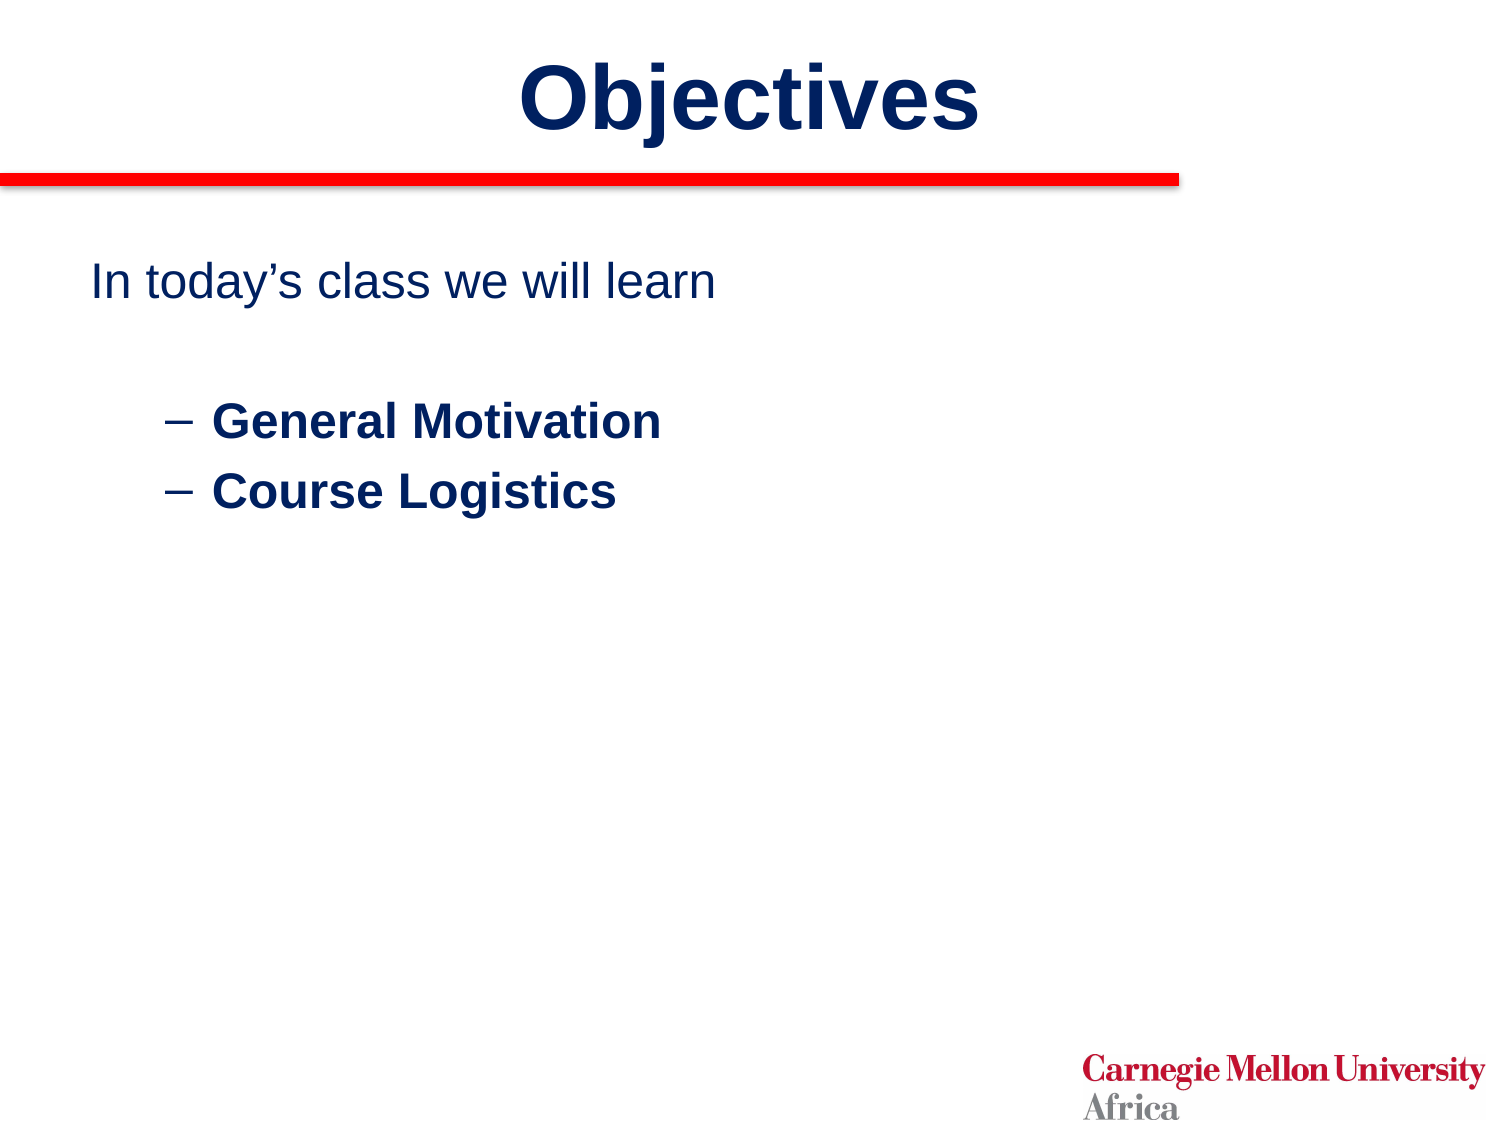

# Objectives
In today’s class we will learn

General Motivation
Course Logistics